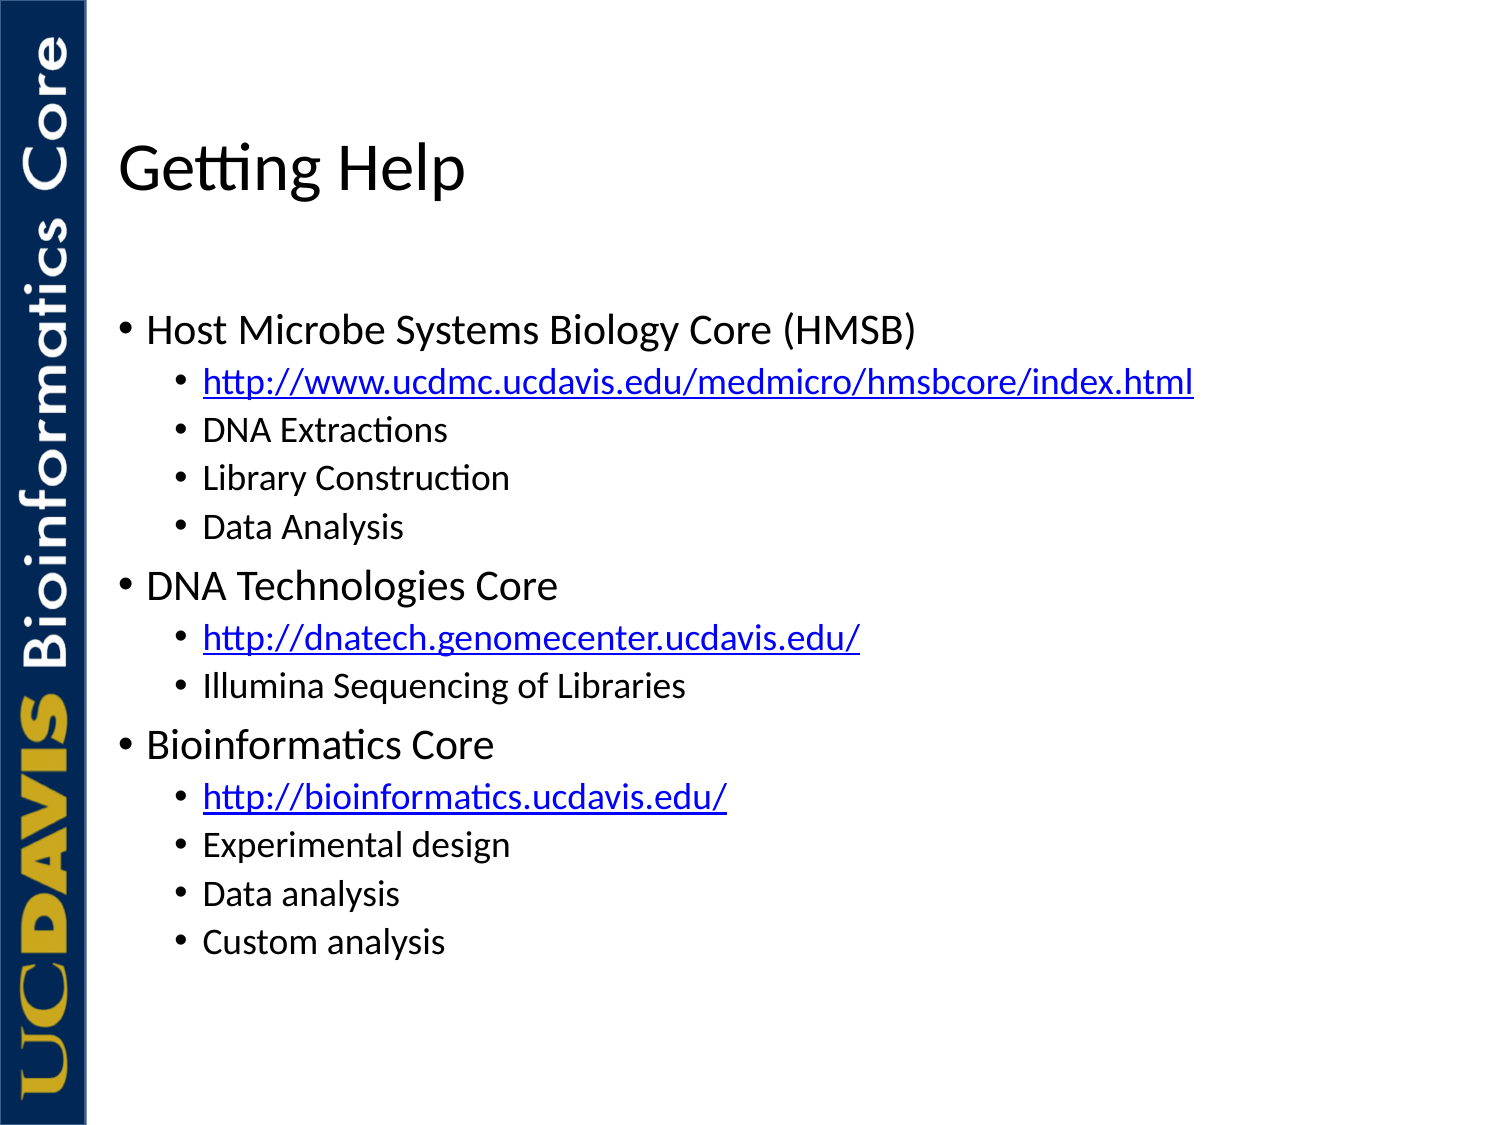

# Getting Help
Host Microbe Systems Biology Core (HMSB)
http://www.ucdmc.ucdavis.edu/medmicro/hmsbcore/index.html
DNA Extractions
Library Construction
Data Analysis
DNA Technologies Core
http://dnatech.genomecenter.ucdavis.edu/
Illumina Sequencing of Libraries
Bioinformatics Core
http://bioinformatics.ucdavis.edu/
Experimental design
Data analysis
Custom analysis